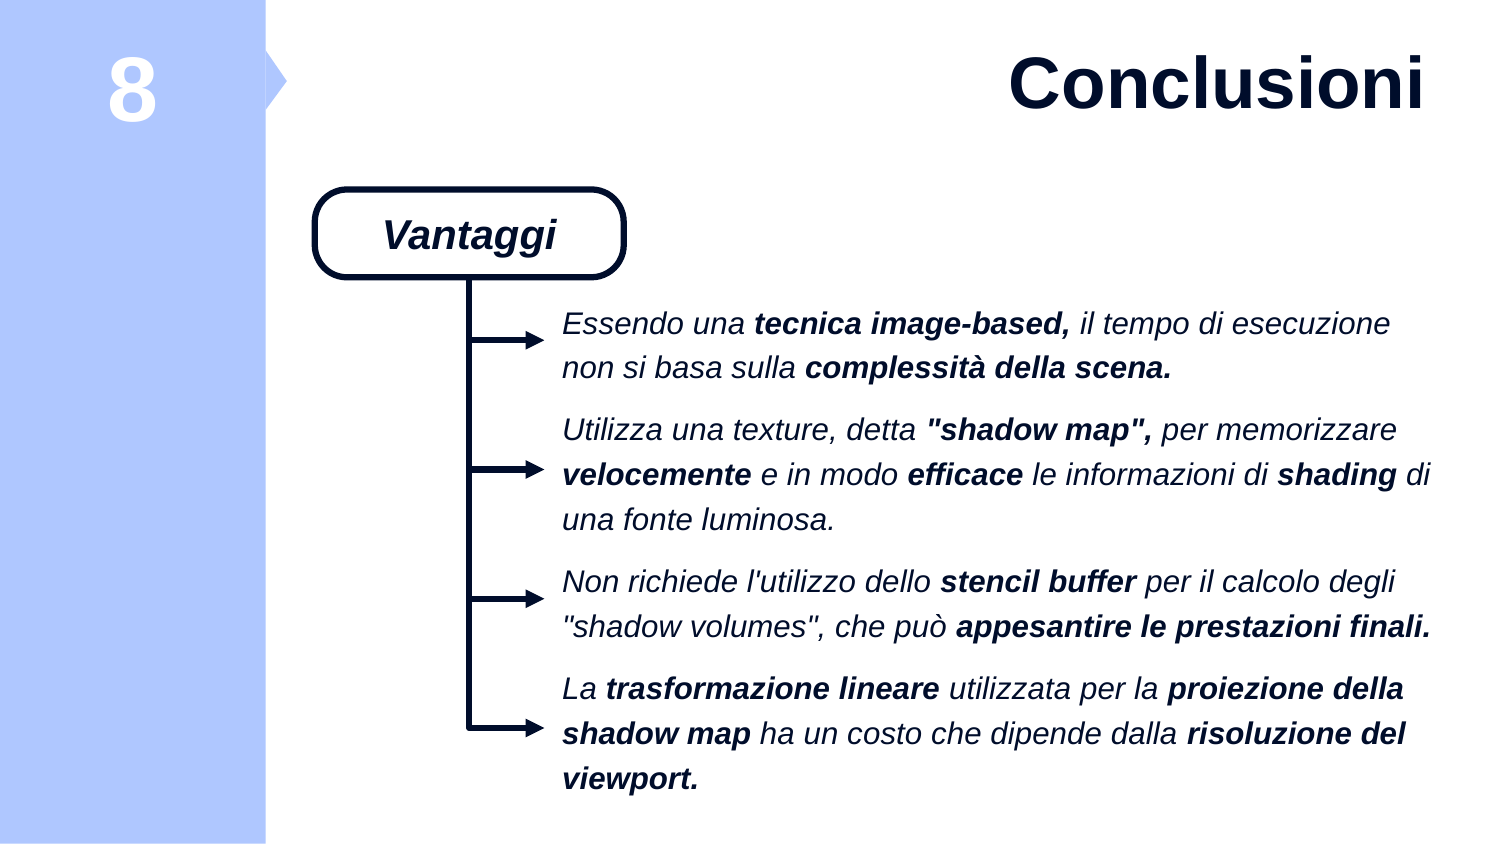

8

# Conclusioni
Vantaggi
Essendo una tecnica image-based, il tempo di esecuzione non si basa sulla complessità della scena.
Utilizza una texture, detta "shadow map", per memorizzare velocemente e in modo efficace le informazioni di shading di una fonte luminosa.
Non richiede l'utilizzo dello stencil buffer per il calcolo degli "shadow volumes", che può appesantire le prestazioni finali.
La trasformazione lineare utilizzata per la proiezione della shadow map ha un costo che dipende dalla risoluzione del viewport.